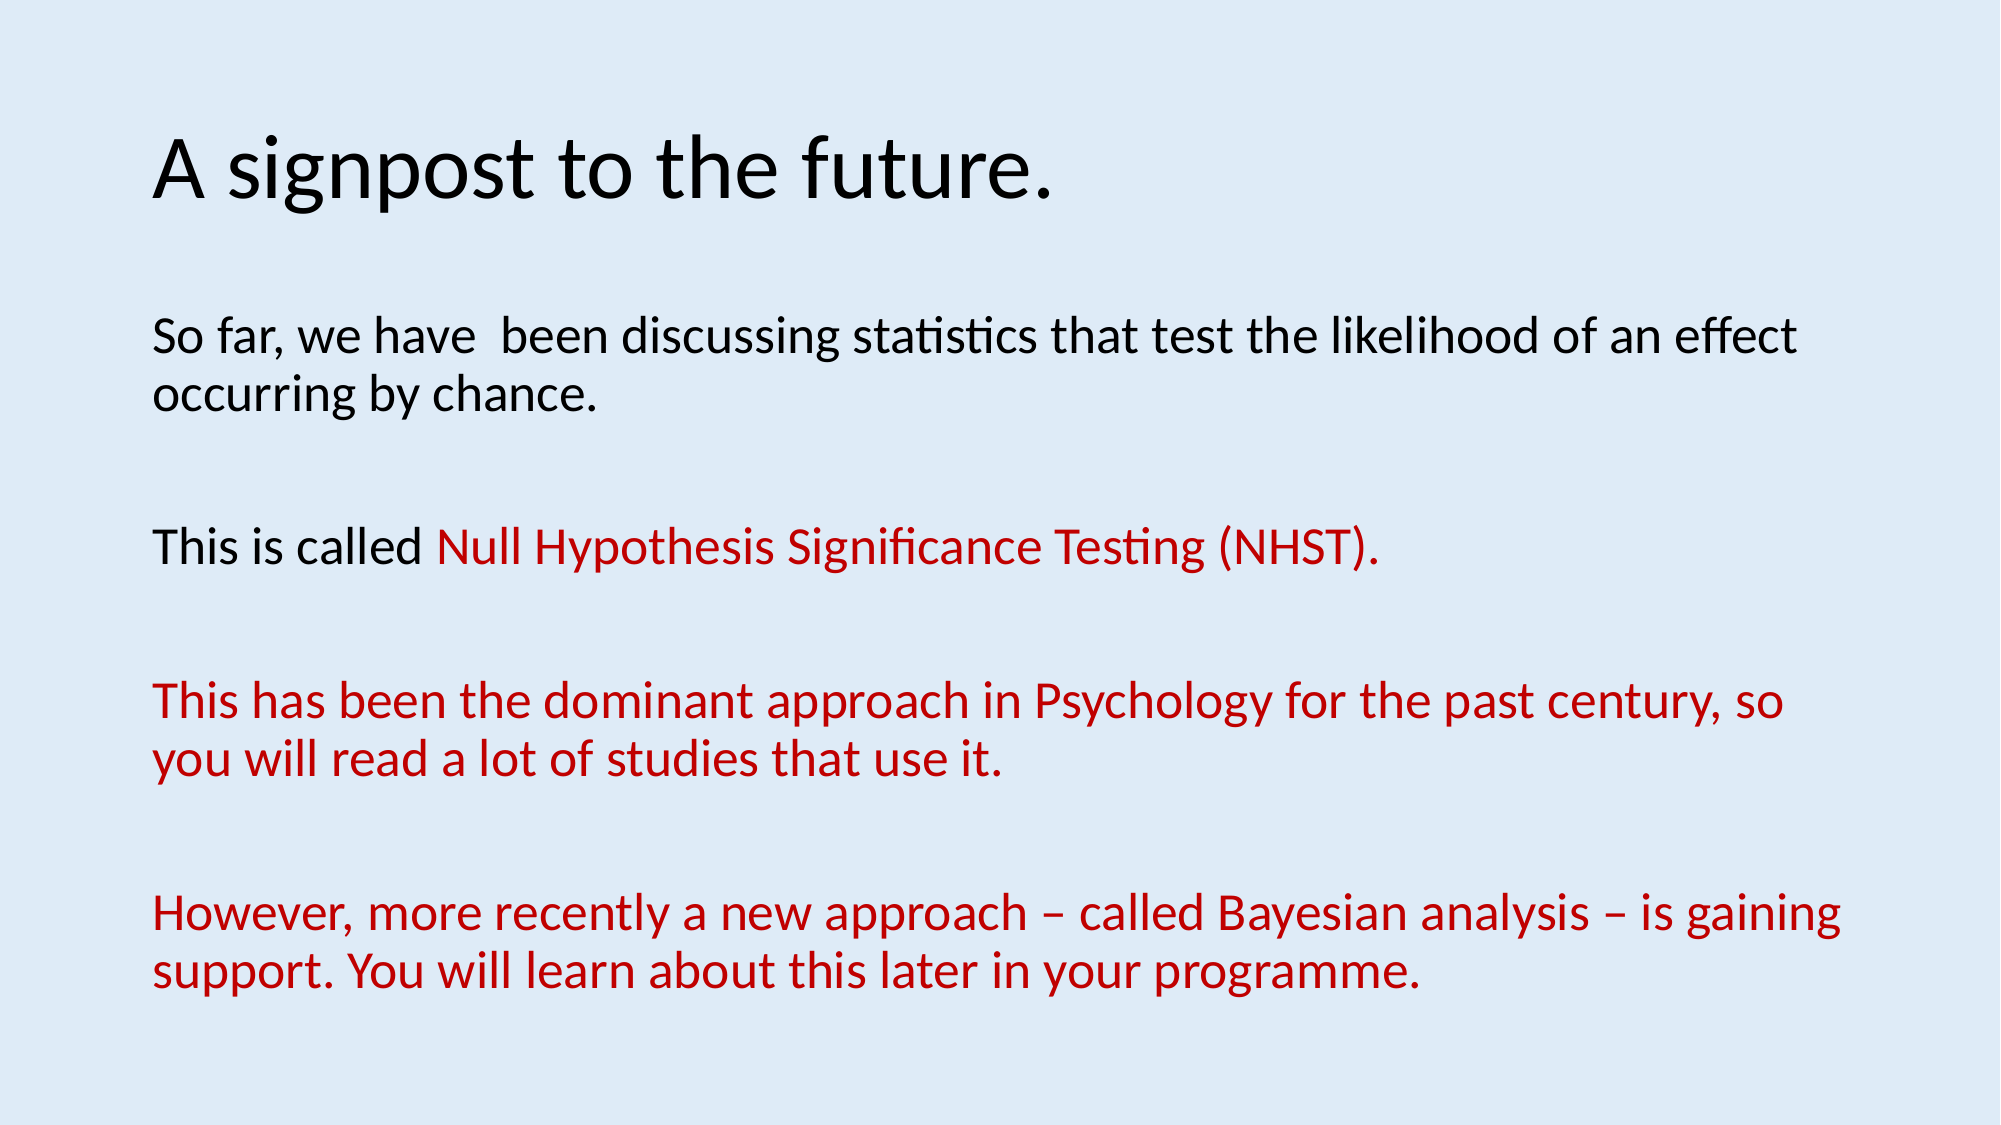

# A signpost to the future.
So far, we have  been discussing statistics that test the likelihood of an effect occurring by chance.

This is called Null Hypothesis Significance Testing (NHST).

This has been the dominant approach in Psychology for the past century, so you will read a lot of studies that use it.

However, more recently a new approach – called Bayesian analysis – is gaining support. You will learn about this later in your programme.